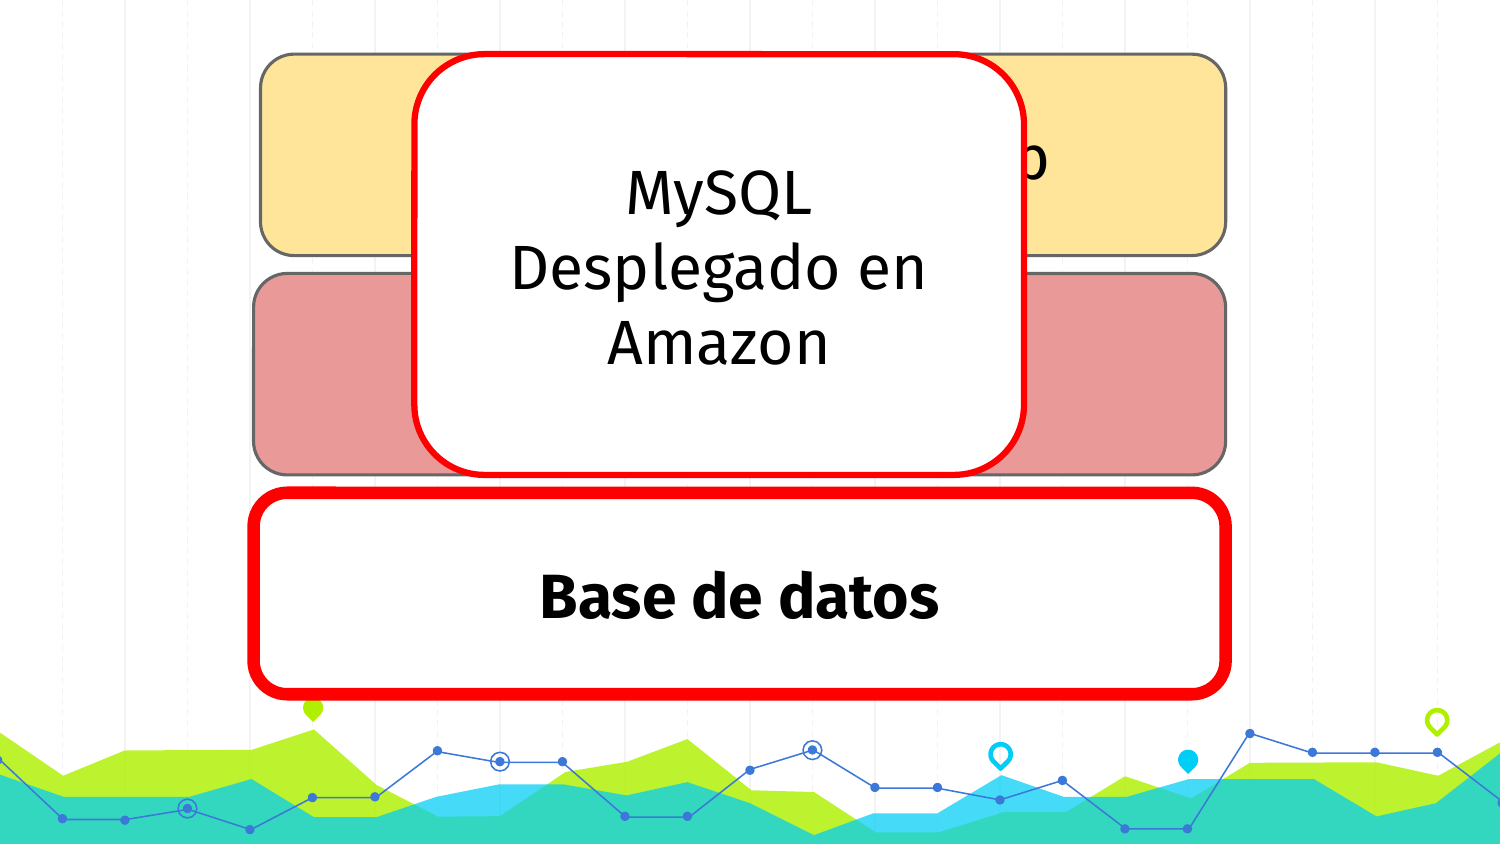

iOS
MySQL
Desplegado en Amazon
Web
Lógica del negocio
Base de datos